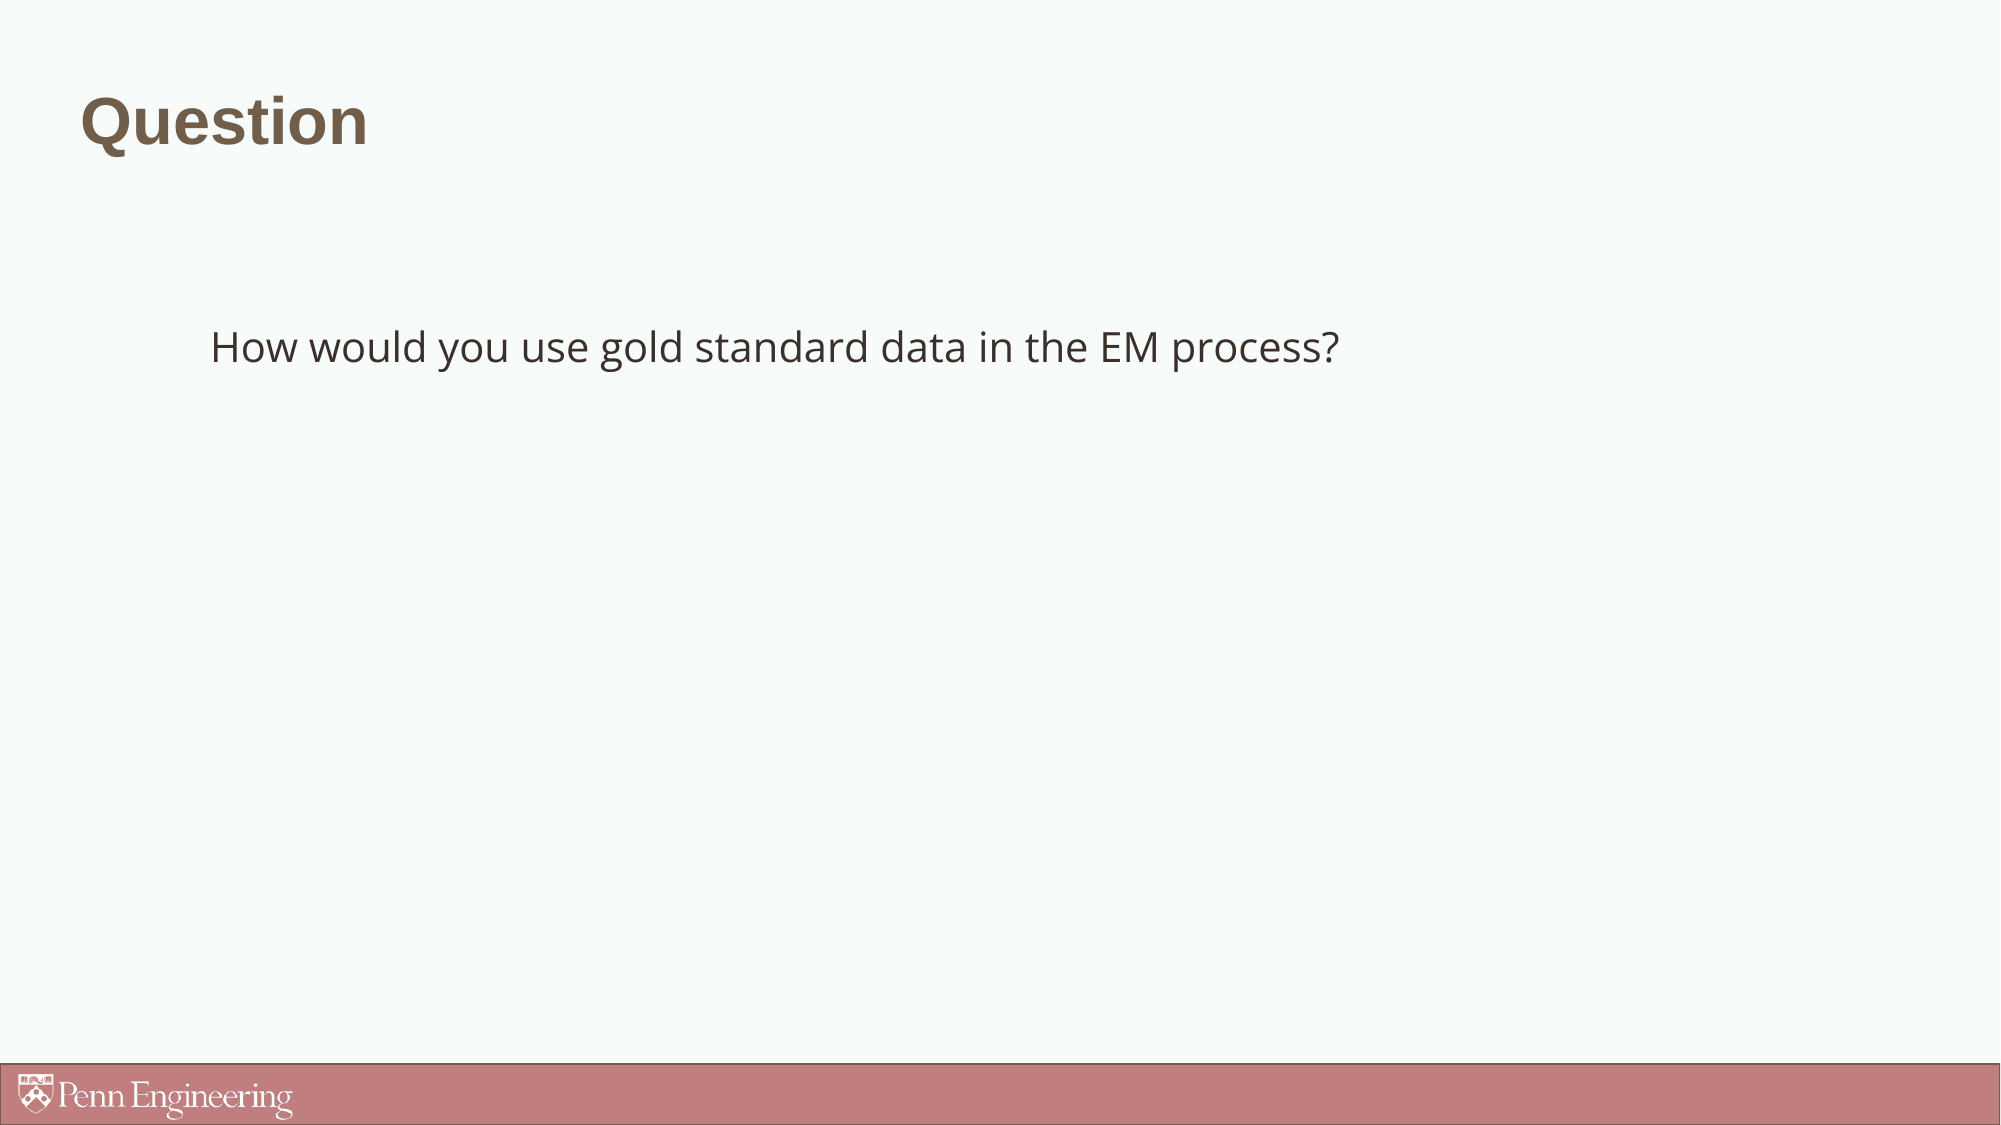

# Question
How would you use gold standard data in the EM process?